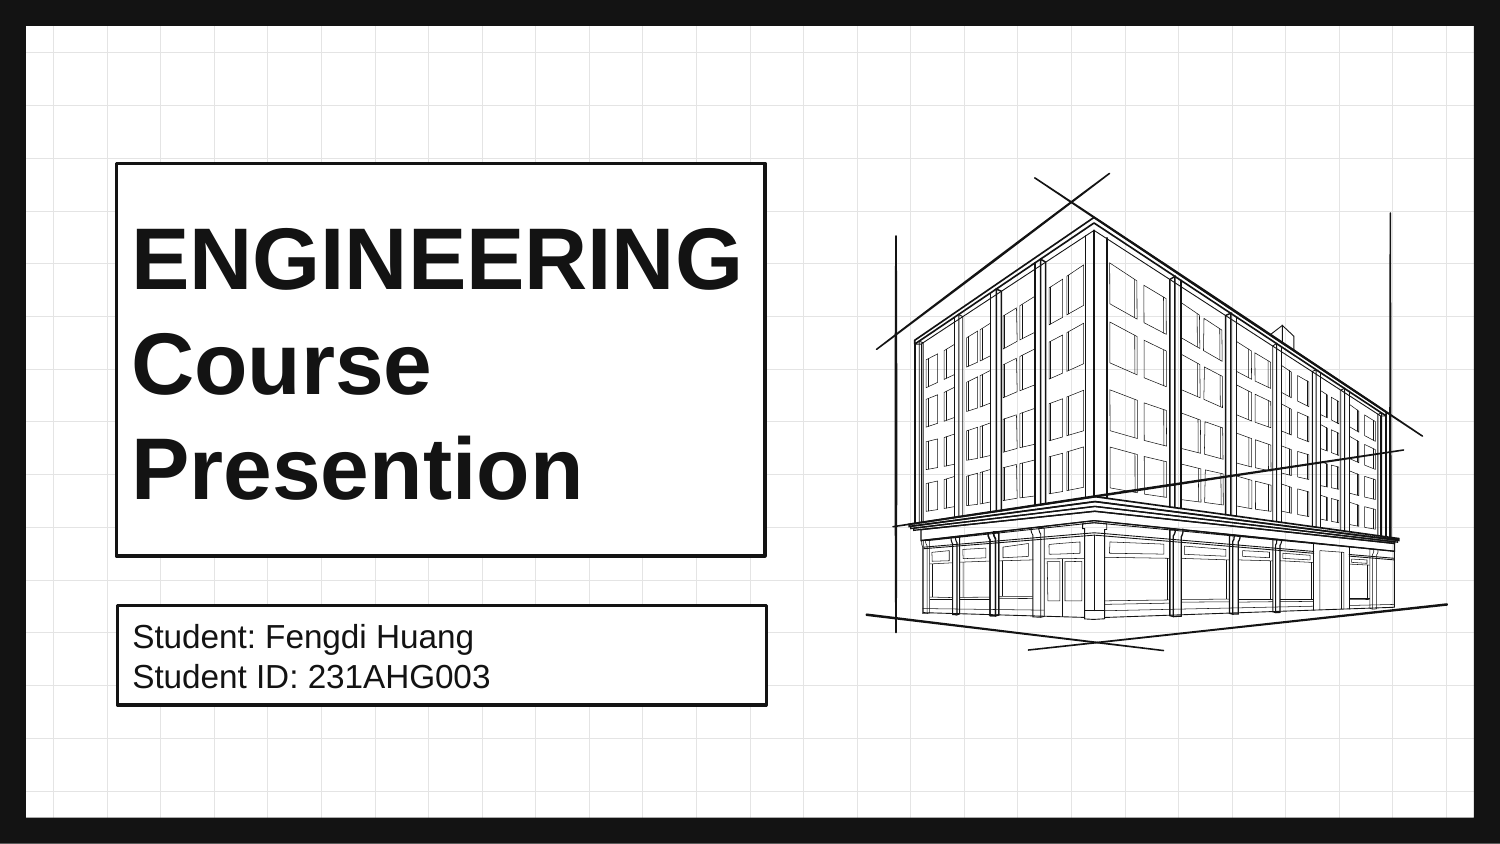

# ENGINEERINGCourse Presention

Student: Fengdi Huang
Student ID: 231AHG003